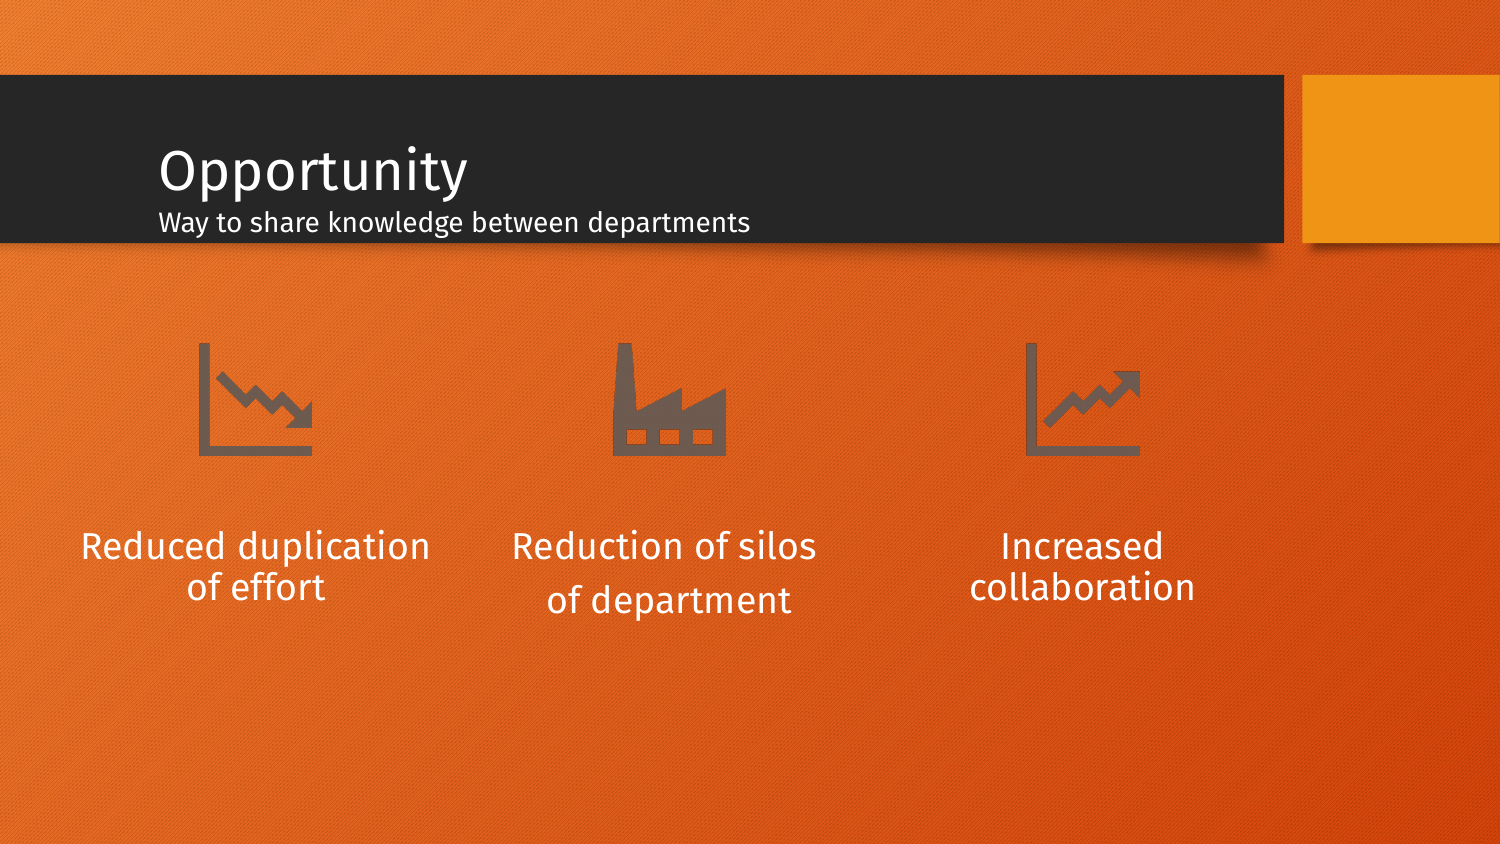

# Opportunity
Way to share knowledge between departments
Reduced duplication of effort
Reduction of silos
of department
Increased collaboration